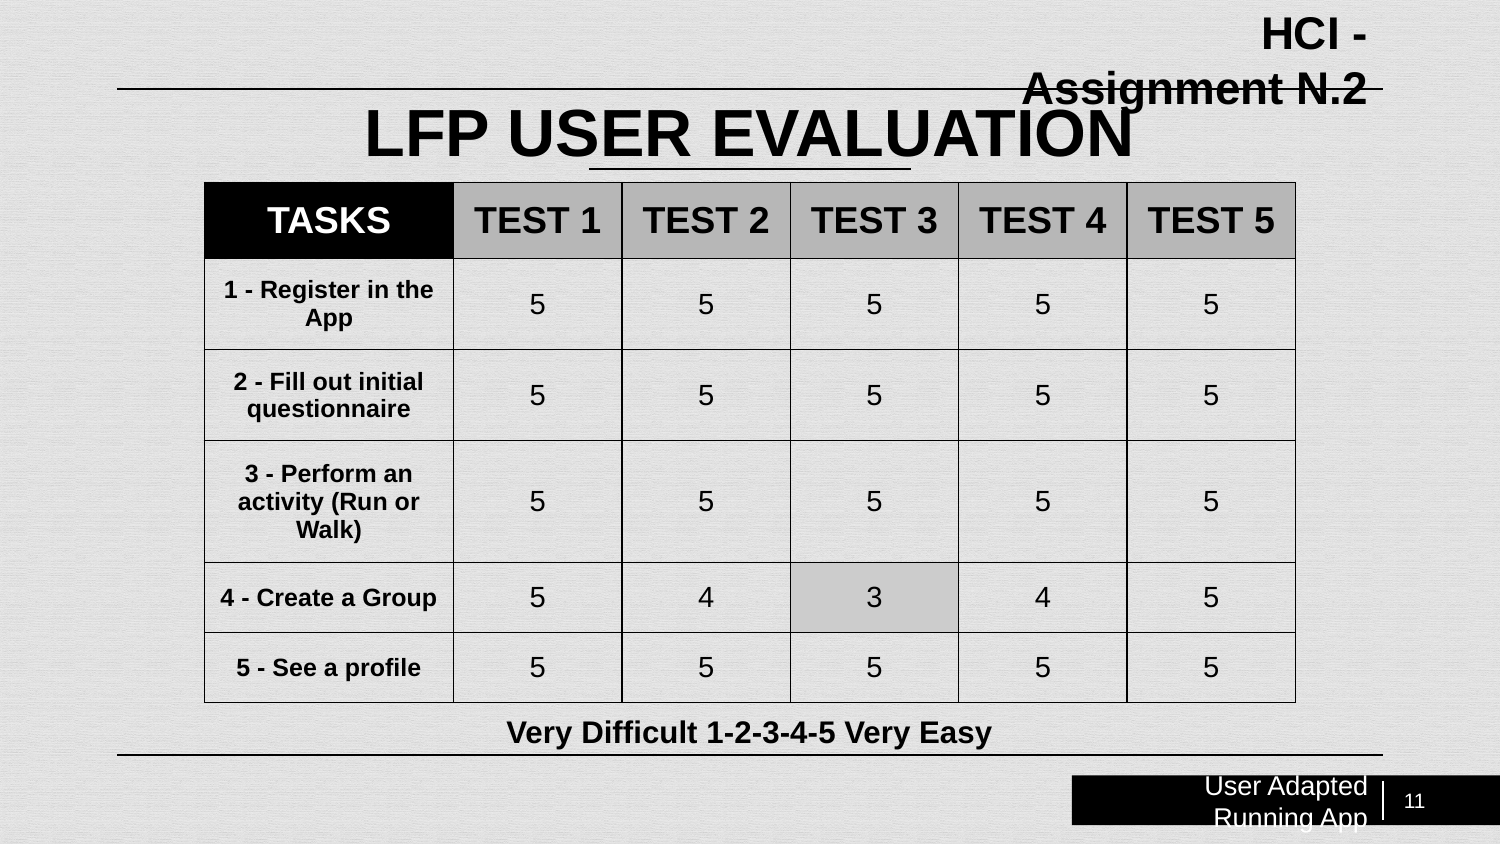

HCI - Assignment N.2
# LFP USER EVALUATION
| TASKS | TEST 1 | TEST 2 | TEST 3 | TEST 4 | TEST 5 |
| --- | --- | --- | --- | --- | --- |
| 1 - Register in the App | 5 | 5 | 5 | 5 | 5 |
| 2 - Fill out initial questionnaire | 5 | 5 | 5 | 5 | 5 |
| 3 - Perform an activity (Run or Walk) | 5 | 5 | 5 | 5 | 5 |
| 4 - Create a Group | 5 | 4 | 3 | 4 | 5 |
| 5 - See a profile | 5 | 5 | 5 | 5 | 5 |
Very Difficult 1-2-3-4-5 Very Easy
User Adapted Running App